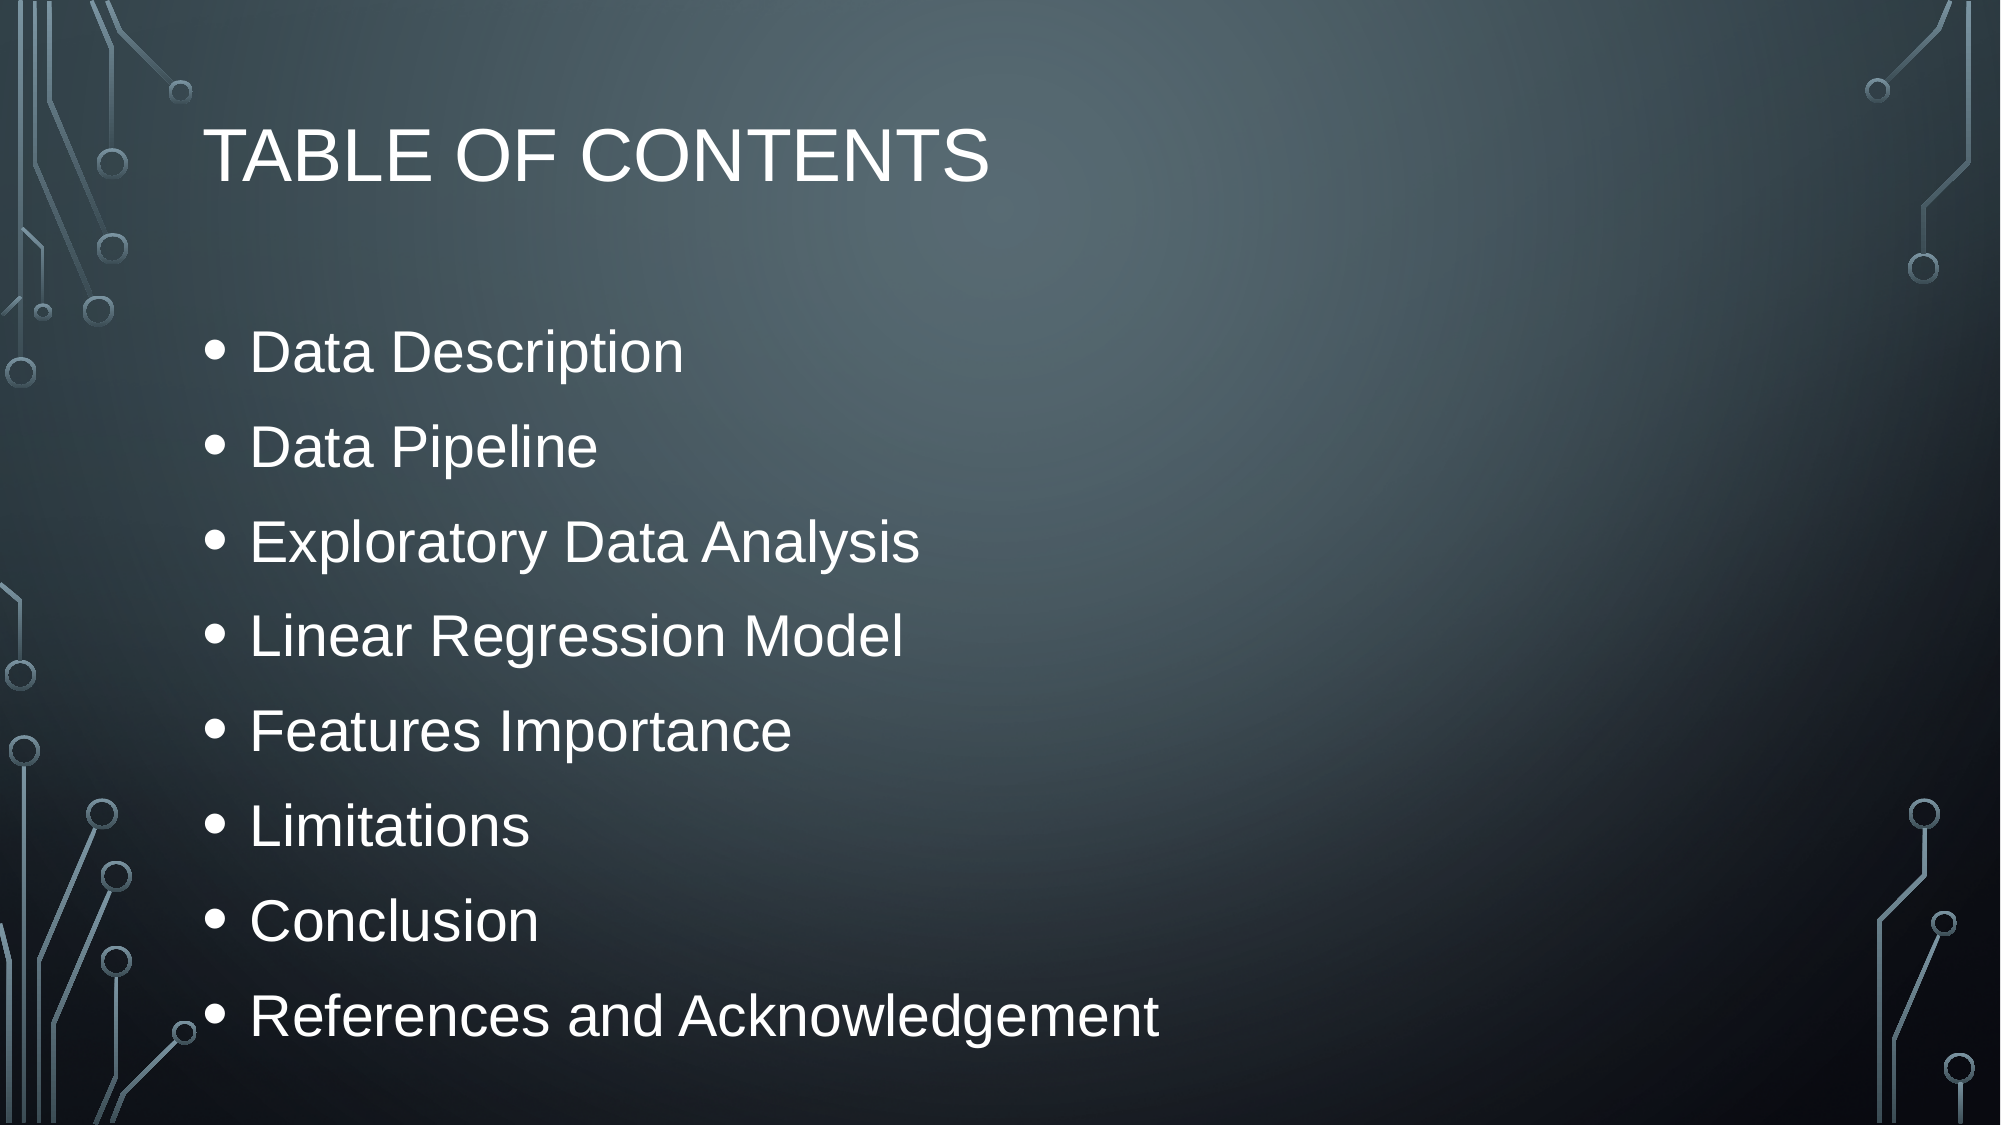

# Table of contents
Data Description
Data Pipeline
Exploratory Data Analysis
Linear Regression Model
Features Importance
Limitations
Conclusion
References and Acknowledgement